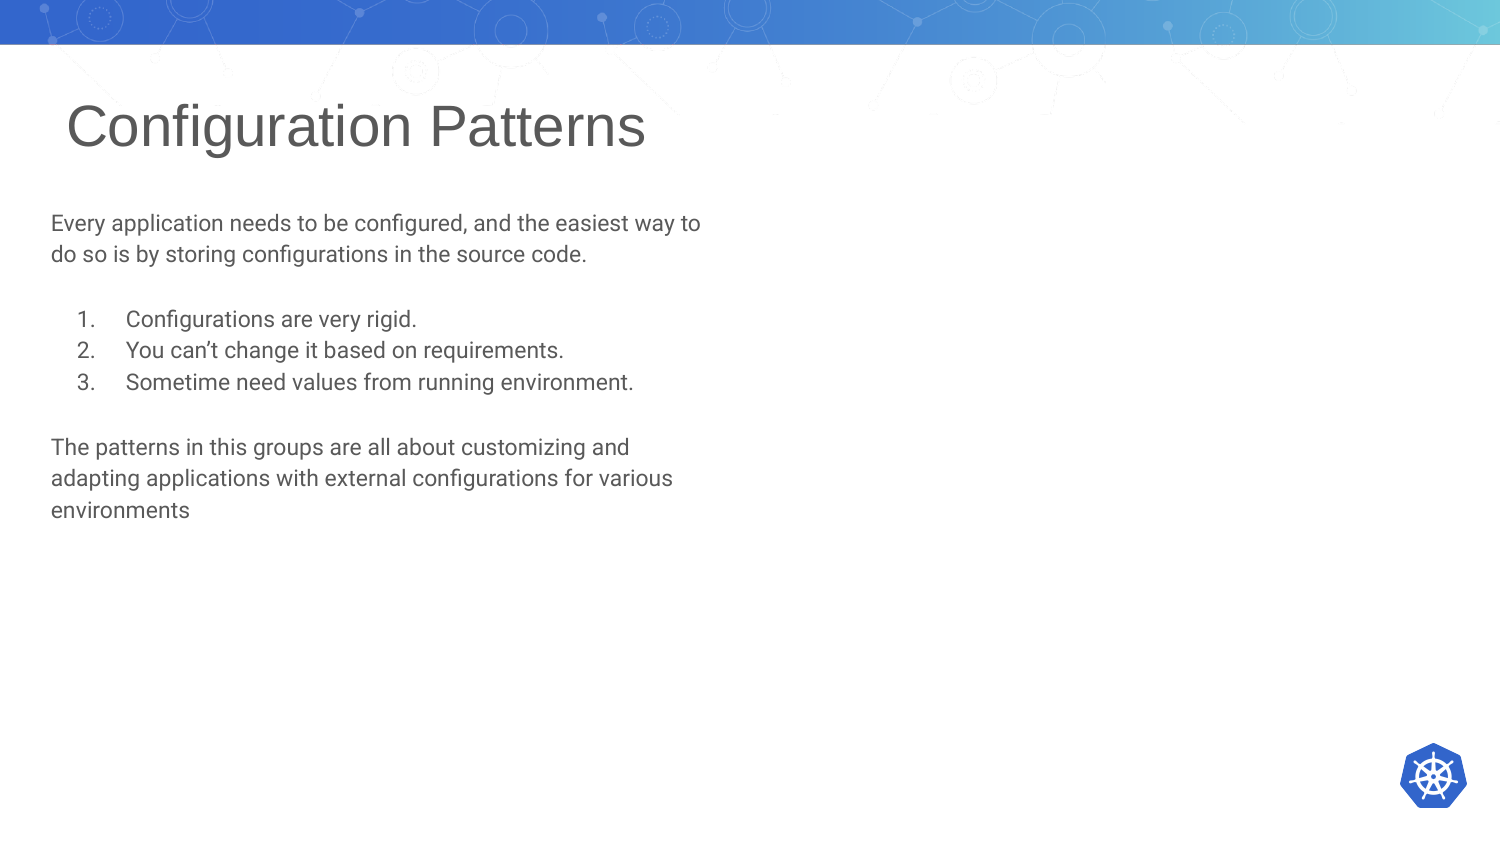

# Configuration Patterns
Every application needs to be configured, and the easiest way to do so is by storing configurations in the source code.
Configurations are very rigid.
You can’t change it based on requirements.
Sometime need values from running environment.
The patterns in this groups are all about customizing and adapting applications with external configurations for various environments